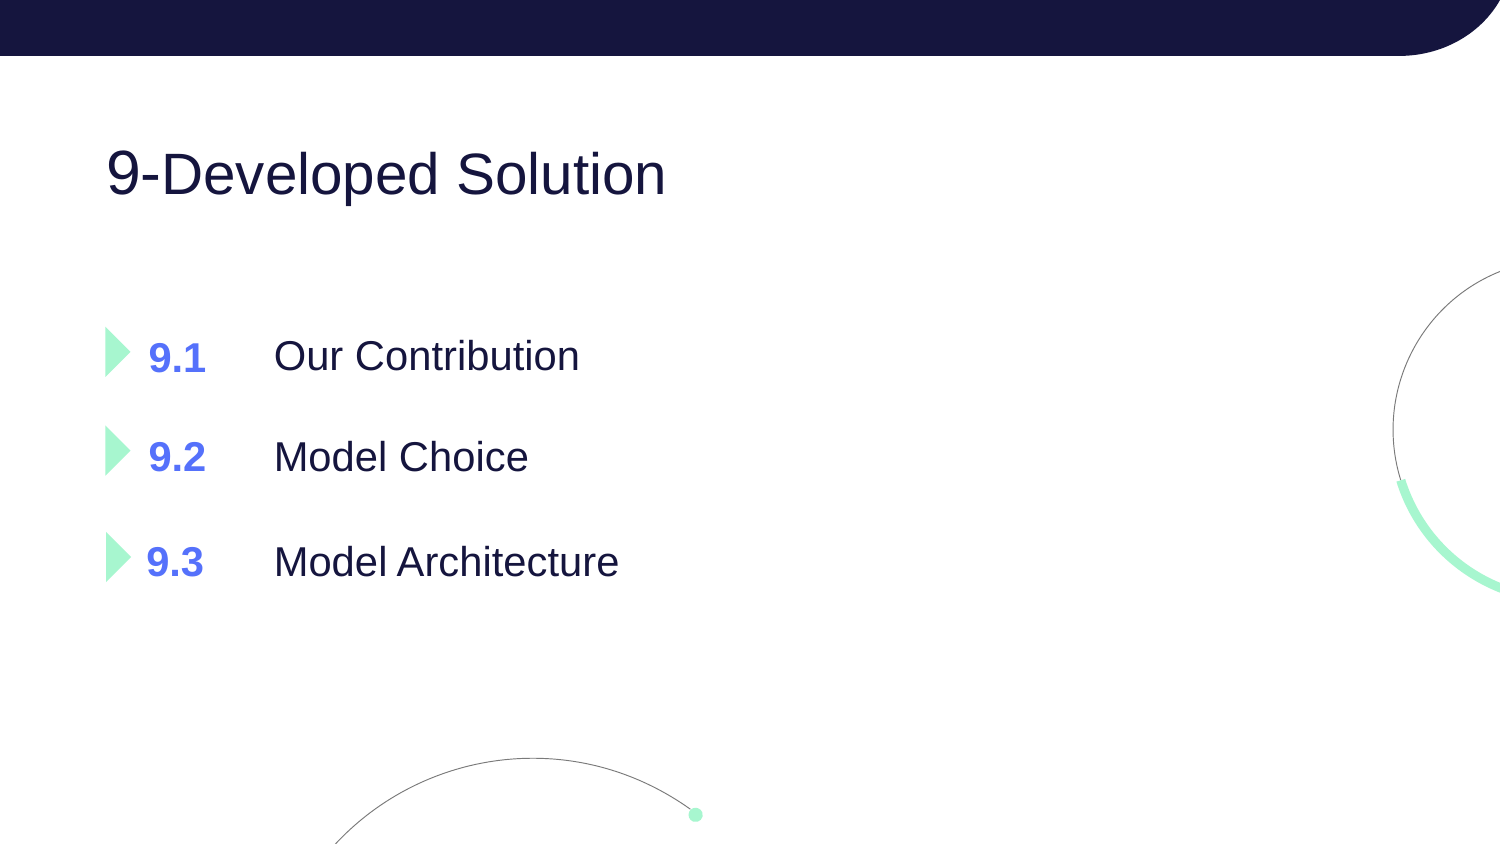

# 9-Developed Solution
Our Contribution
9.1

Model Choice
9.2

Model Architecture
9.3